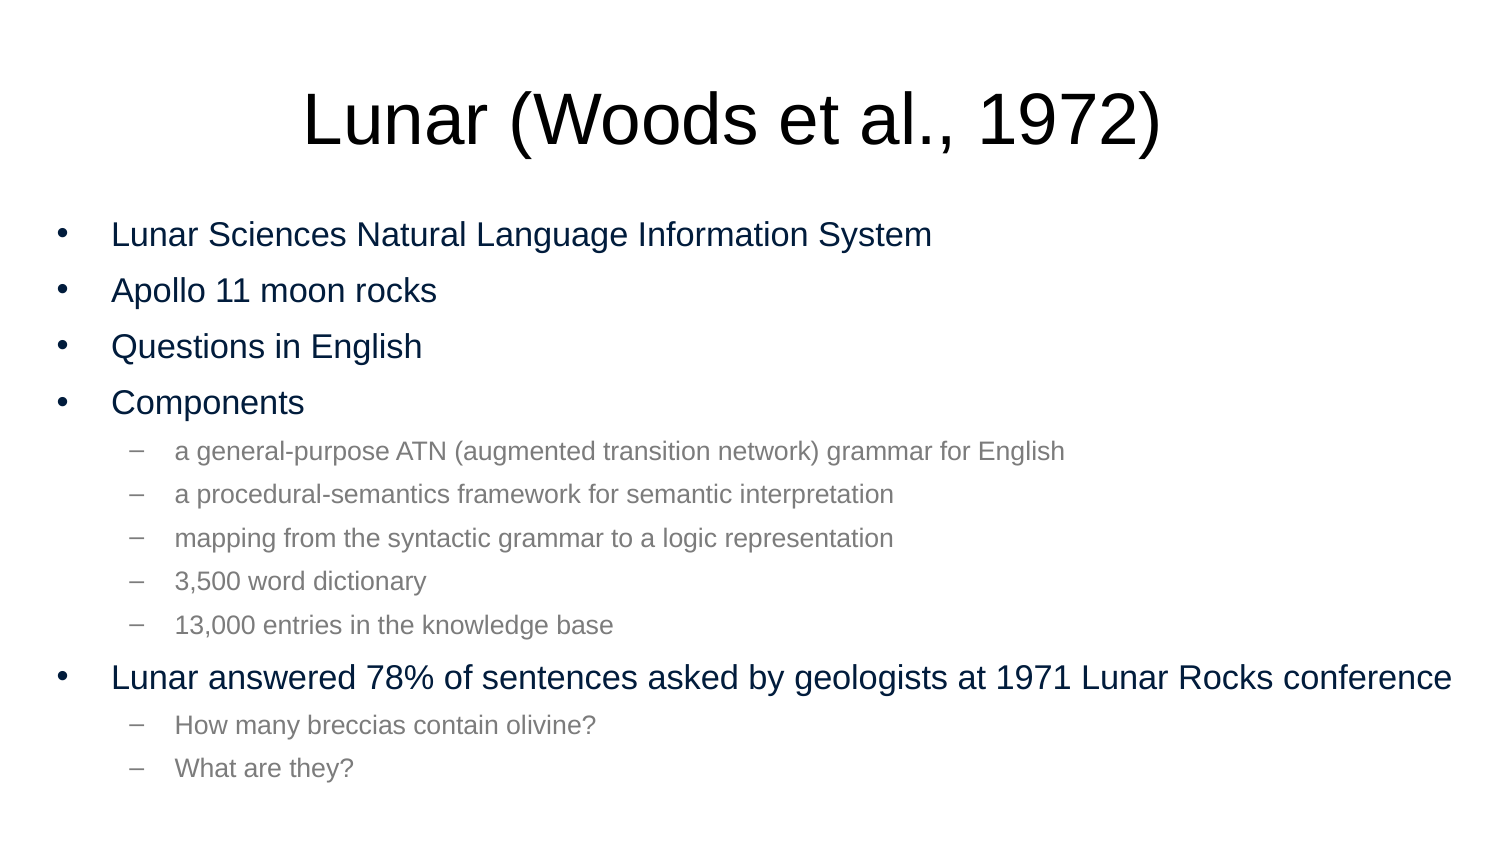

# Lunar (Woods et al., 1972)
Lunar Sciences Natural Language Information System
Apollo 11 moon rocks
Questions in English
Components
a general-purpose ATN (augmented transition network) grammar for English
a procedural-semantics framework for semantic interpretation
mapping from the syntactic grammar to a logic representation
3,500 word dictionary
13,000 entries in the knowledge base
Lunar answered 78% of sentences asked by geologists at 1971 Lunar Rocks conference
How many breccias contain olivine?
What are they?